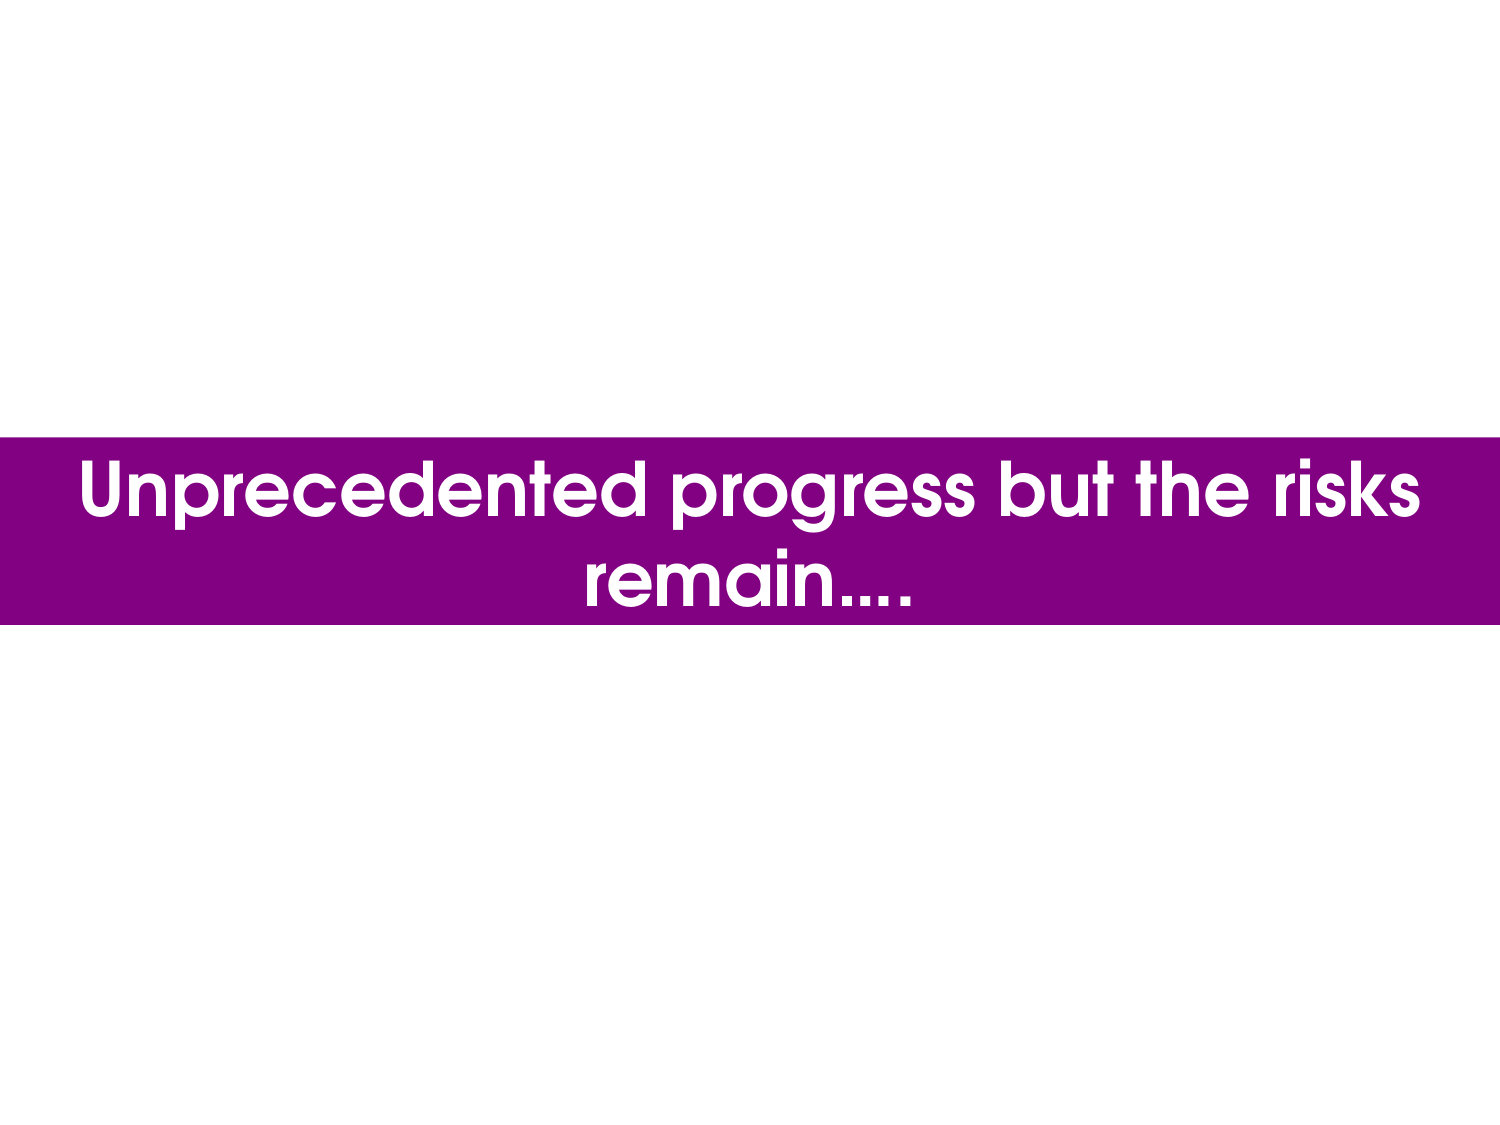

# Unprecedented progress but the risks remain….